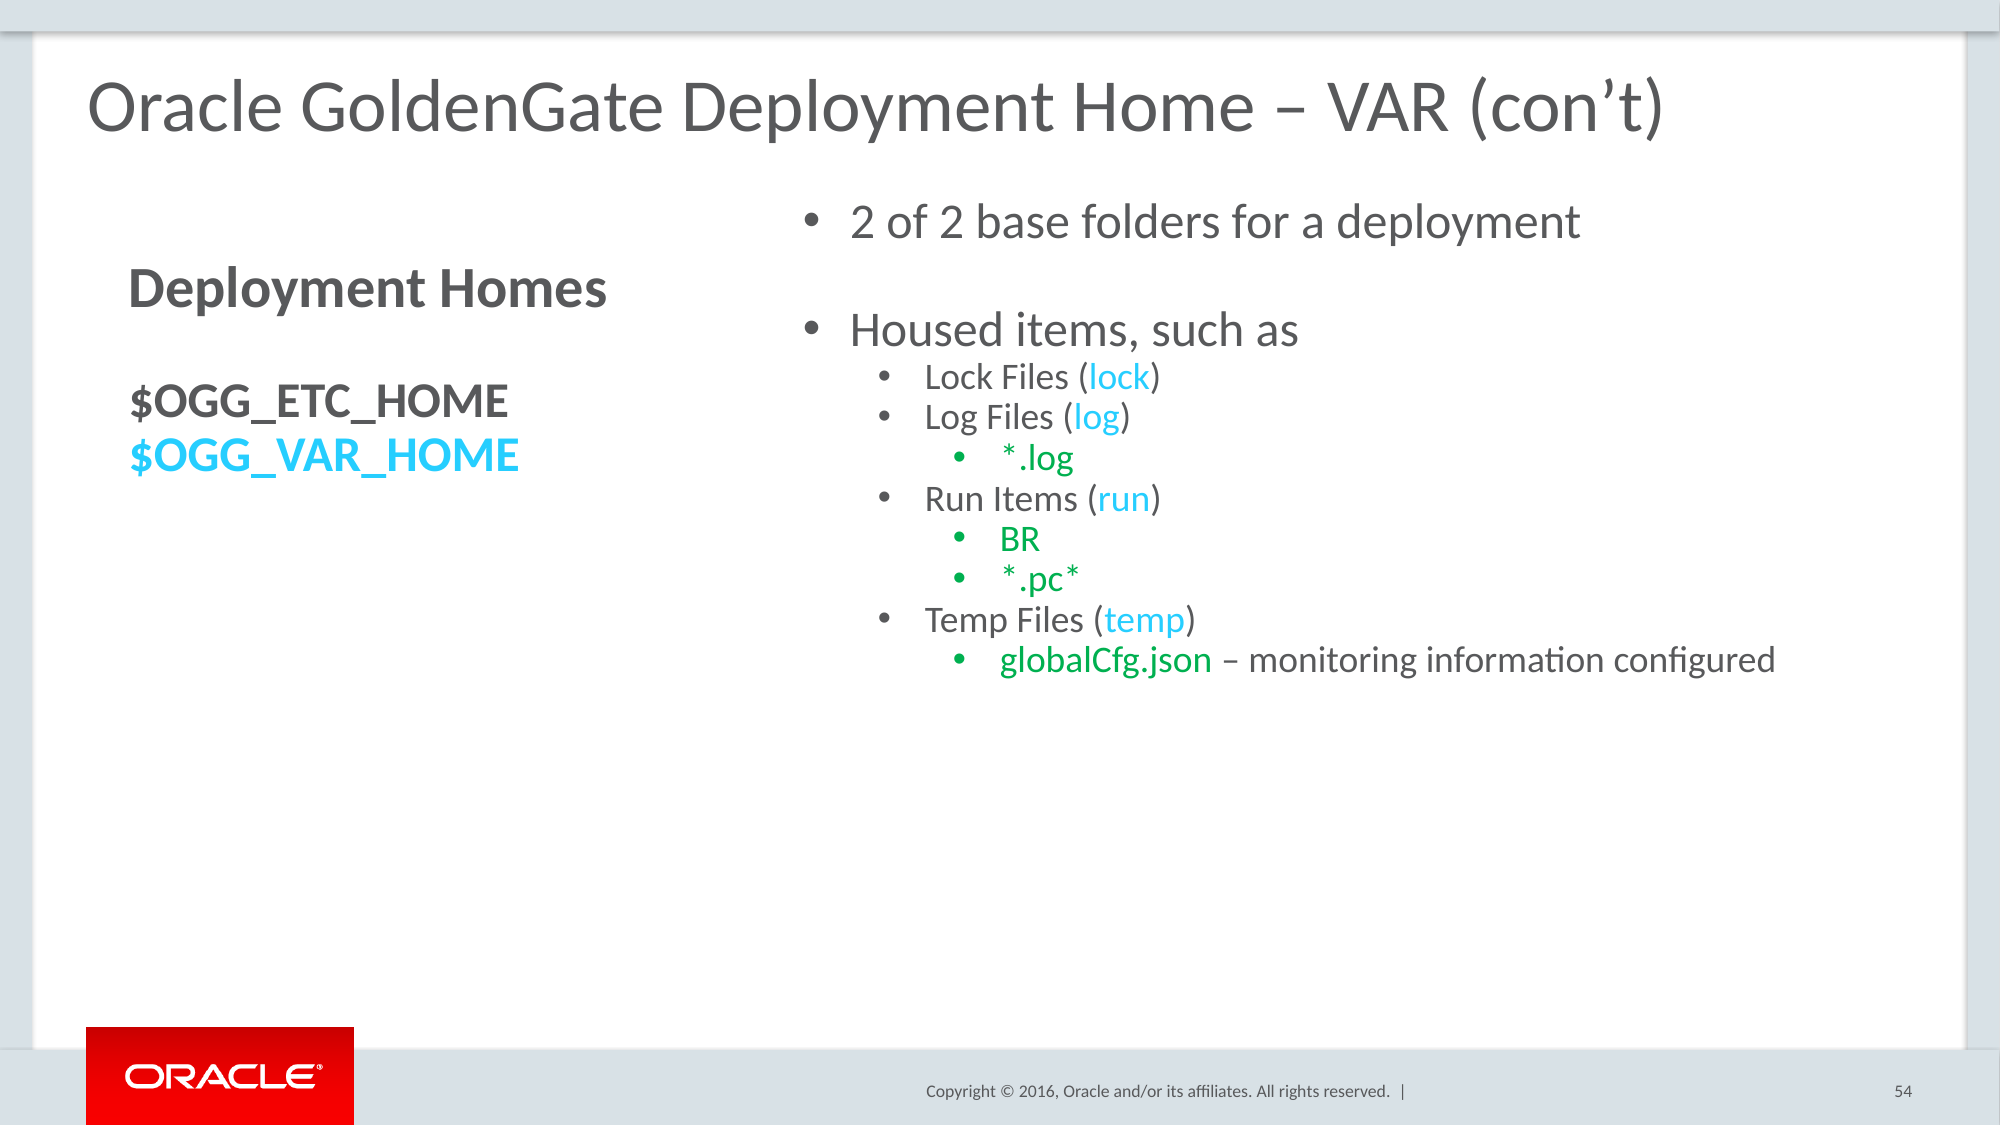

# Oracle GoldenGate Deployment Home – VAR (con’t)
2 of 2 base folders for a deployment

Housed items, such as
Lock Files (lock)
Log Files (log)
*.log
Run Items (run)
BR
*.pc*
Temp Files (temp)
globalCfg.json – monitoring information configured
Deployment Homes
$OGG_ETC_HOME
$OGG_VAR_HOME
54